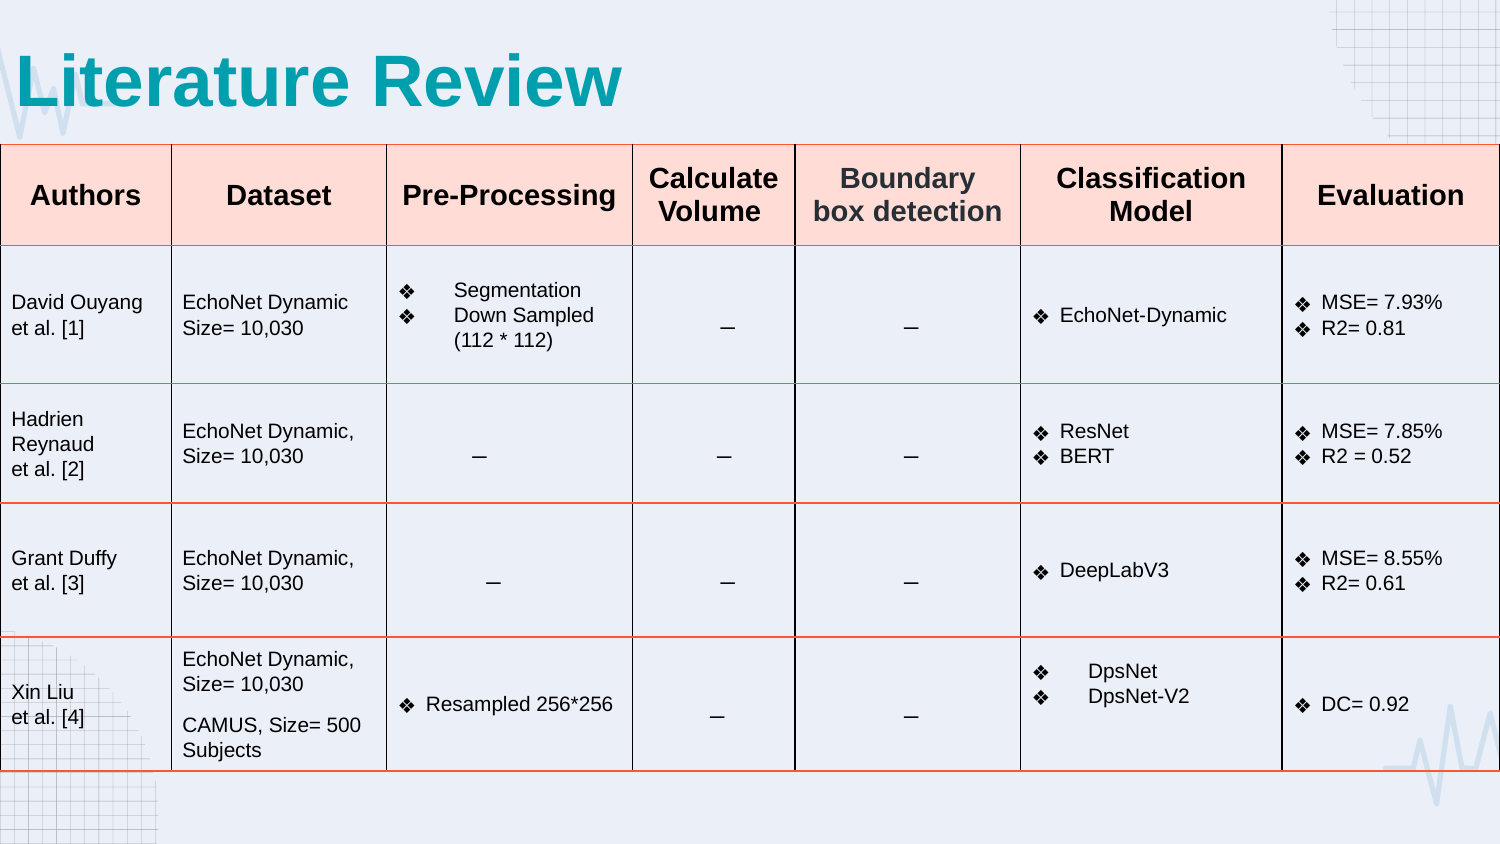

# Literature Review
| Authors | Dataset | Pre-Processing | Calculate Volume | Boundary box detection | Classification Model | Evaluation |
| --- | --- | --- | --- | --- | --- | --- |
| David Ouyang et al. [1] | EchoNet Dynamic Size= 10,030 | Segmentation Down Sampled (112 \* 112) | \_ | \_ | EchoNet-Dynamic | MSE= 7.93% R2= 0.81 |
| Hadrien Reynaud et al. [2] | EchoNet Dynamic, Size= 10,030 | \_ | \_ | \_ | ResNet BERT | MSE= 7.85% R2 = 0.52 |
| Grant Duffy et al. [3] | EchoNet Dynamic, Size= 10,030 | \_ | \_ | \_ | DeepLabV3 | MSE= 8.55% R2= 0.61 |
| Xin Liu et al. [4] | EchoNet Dynamic, Size= 10,030 CAMUS, Size= 500 Subjects | Resampled 256\*256 | \_ | \_ | DpsNet DpsNet-V2 | DC= 0.92 |